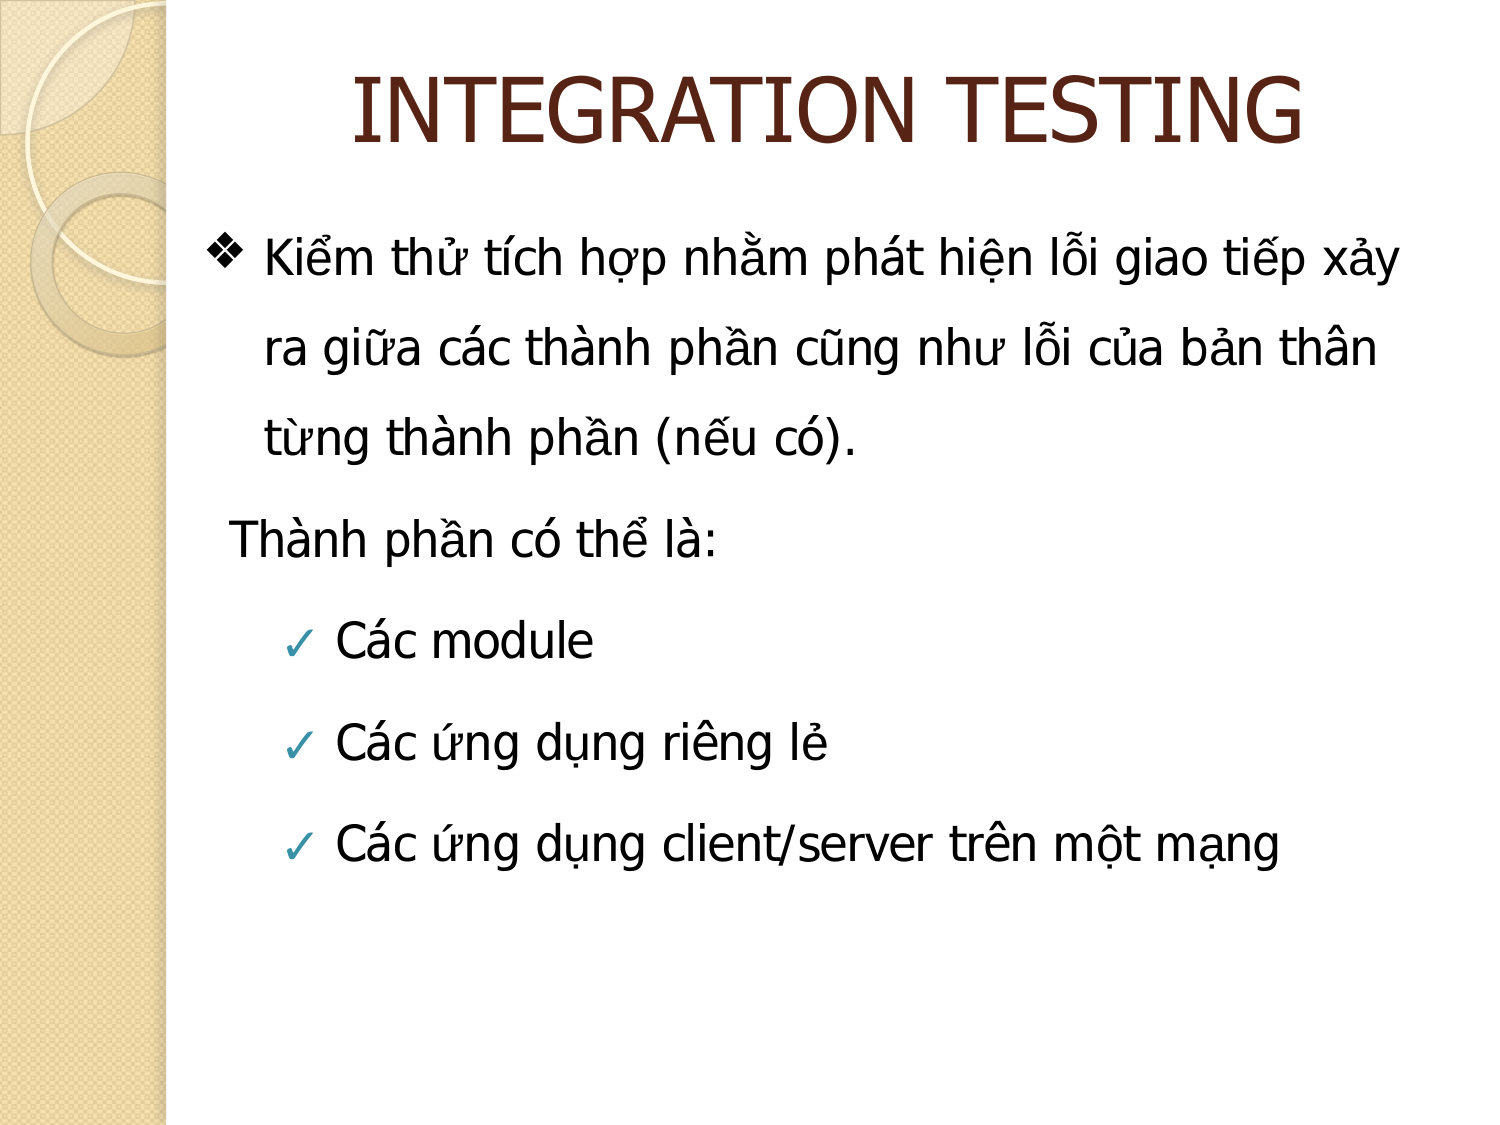

# INTEGRATION TESTING
Kiểm thử tích hợp nhằm phát hiện lỗi giao tiếp xảy ra giữa các thành phần cũng như lỗi của bản thân từng thành phần (nếu có).
Thành phần có thể là:
 Các module
 Các ứng dụng riêng lẻ
 Các ứng dụng client/server trên một mạng